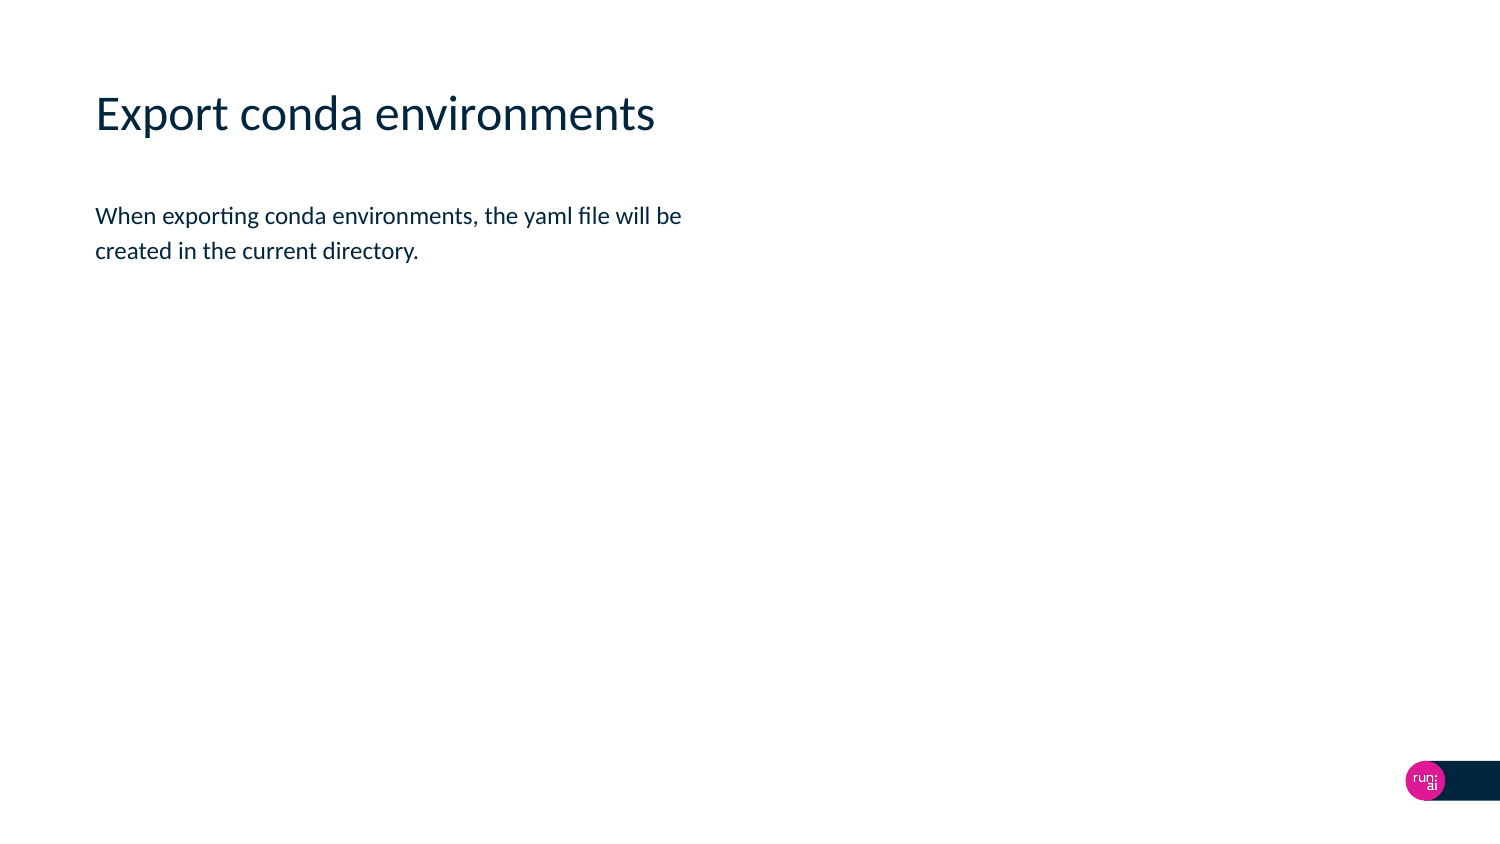

# Export conda environments
When exporting conda environments, the yaml file will be created in the current directory.